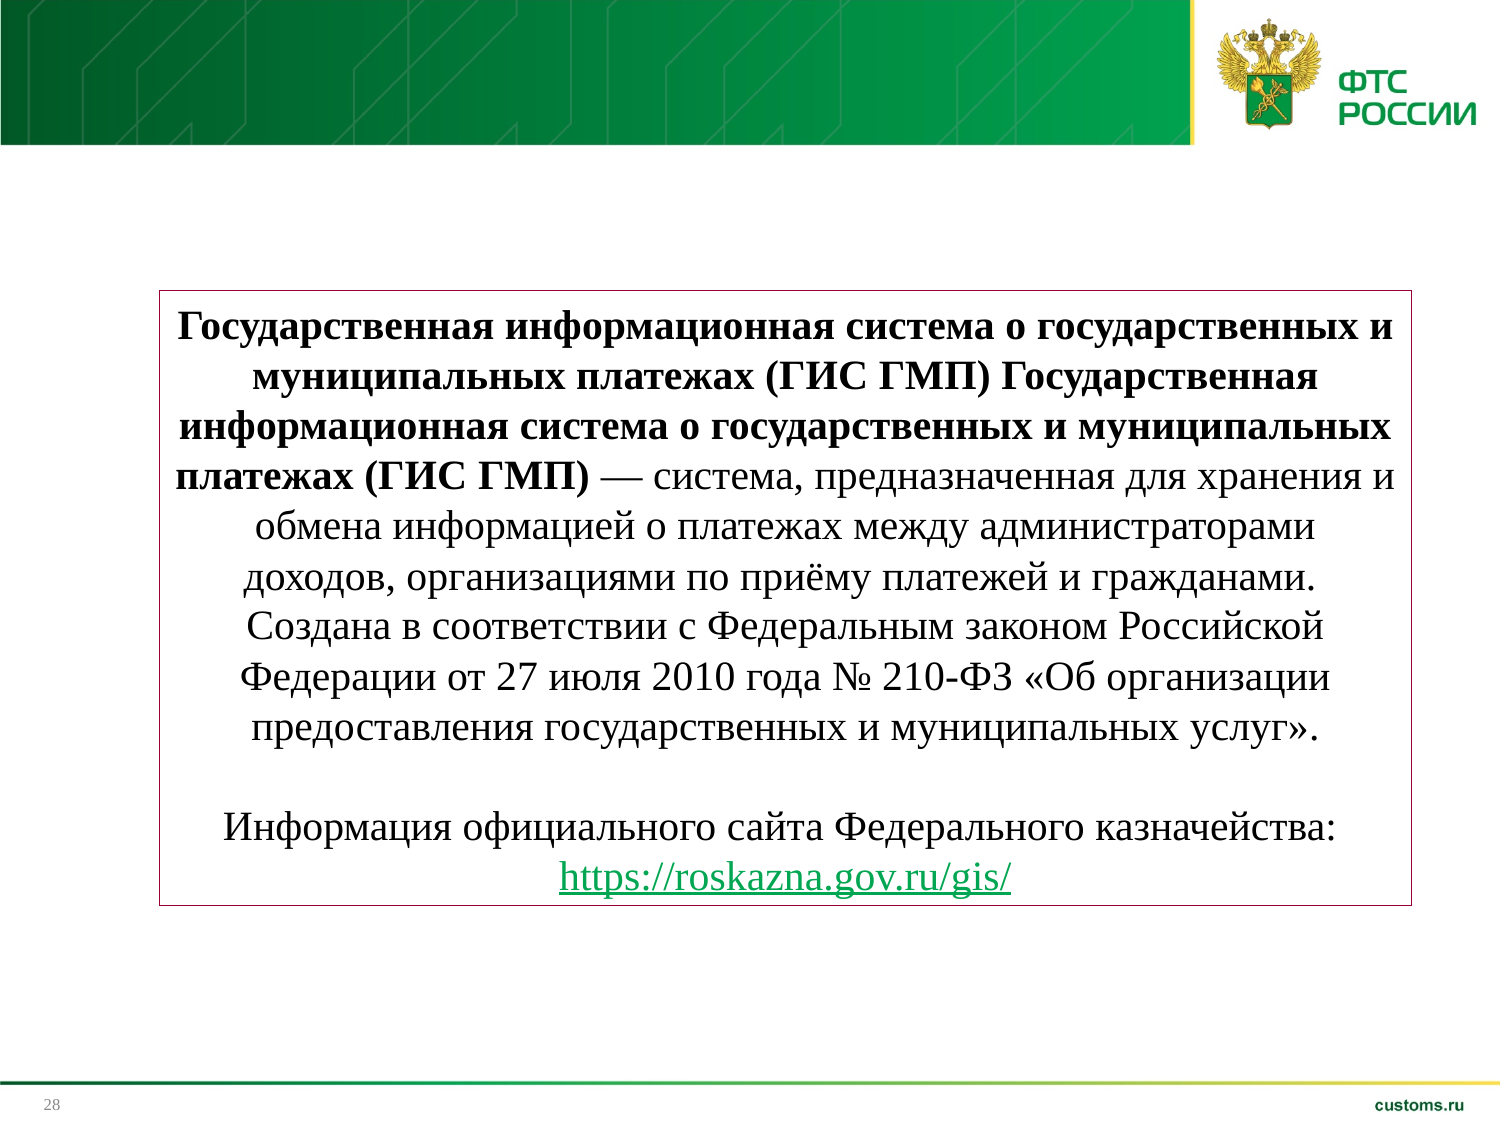

Государственная информационная система о государственных и муниципальных платежах (ГИС ГМП) Государственная информационная система о государственных и муниципальных платежах (ГИС ГМП) — система, предназначенная для хранения и обмена информацией о платежах между администраторами доходов, организациями по приёму платежей и гражданами.  Создана в соответствии с Федеральным законом Российской Федерации от 27 июля 2010 года № 210-ФЗ «Об организации предоставления государственных и муниципальных услуг».
Информация официального сайта Федерального казначейства: https://roskazna.gov.ru/gis/
28